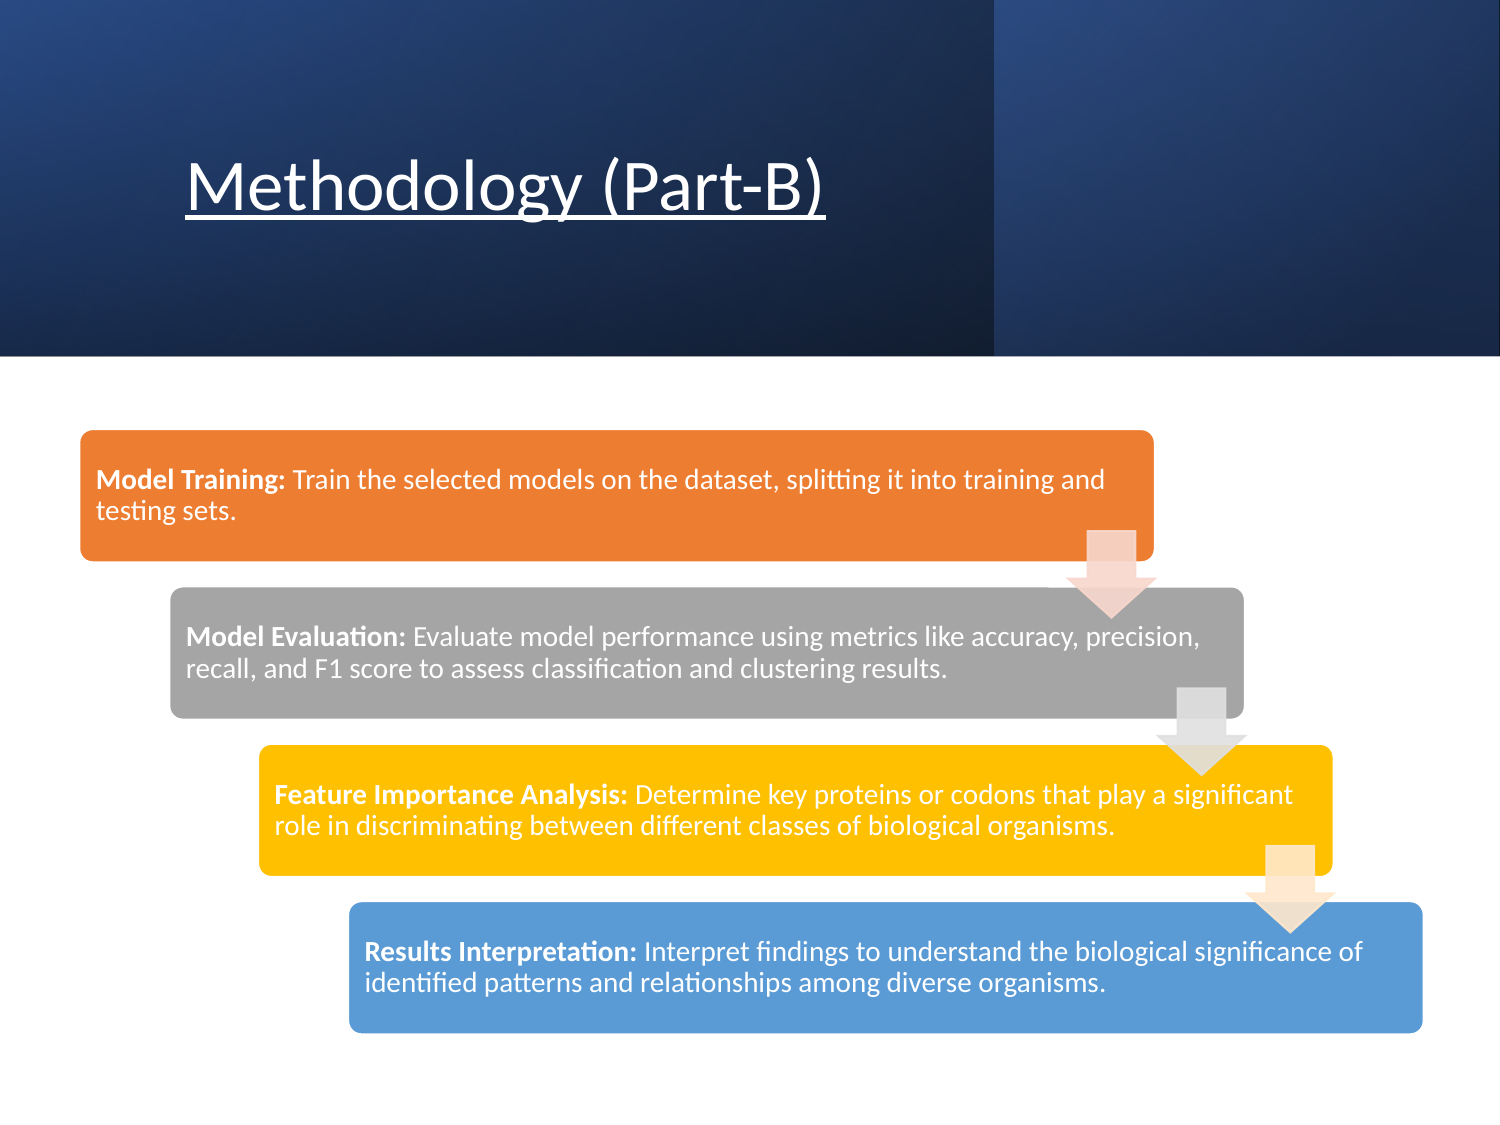

# Methodology (Part-B)
Model Training: Train the selected models on the dataset, splitting it into training and
testing sets.
Model Evaluation: Evaluate model performance using metrics like accuracy, precision,
recall, and F1 score to assess classification and clustering results.
Feature Importance Analysis: Determine key proteins or codons that play a significant
role in discriminating between different classes of biological organisms.
Results Interpretation: Interpret findings to understand the biological significance of
identified patterns and relationships among diverse organisms.